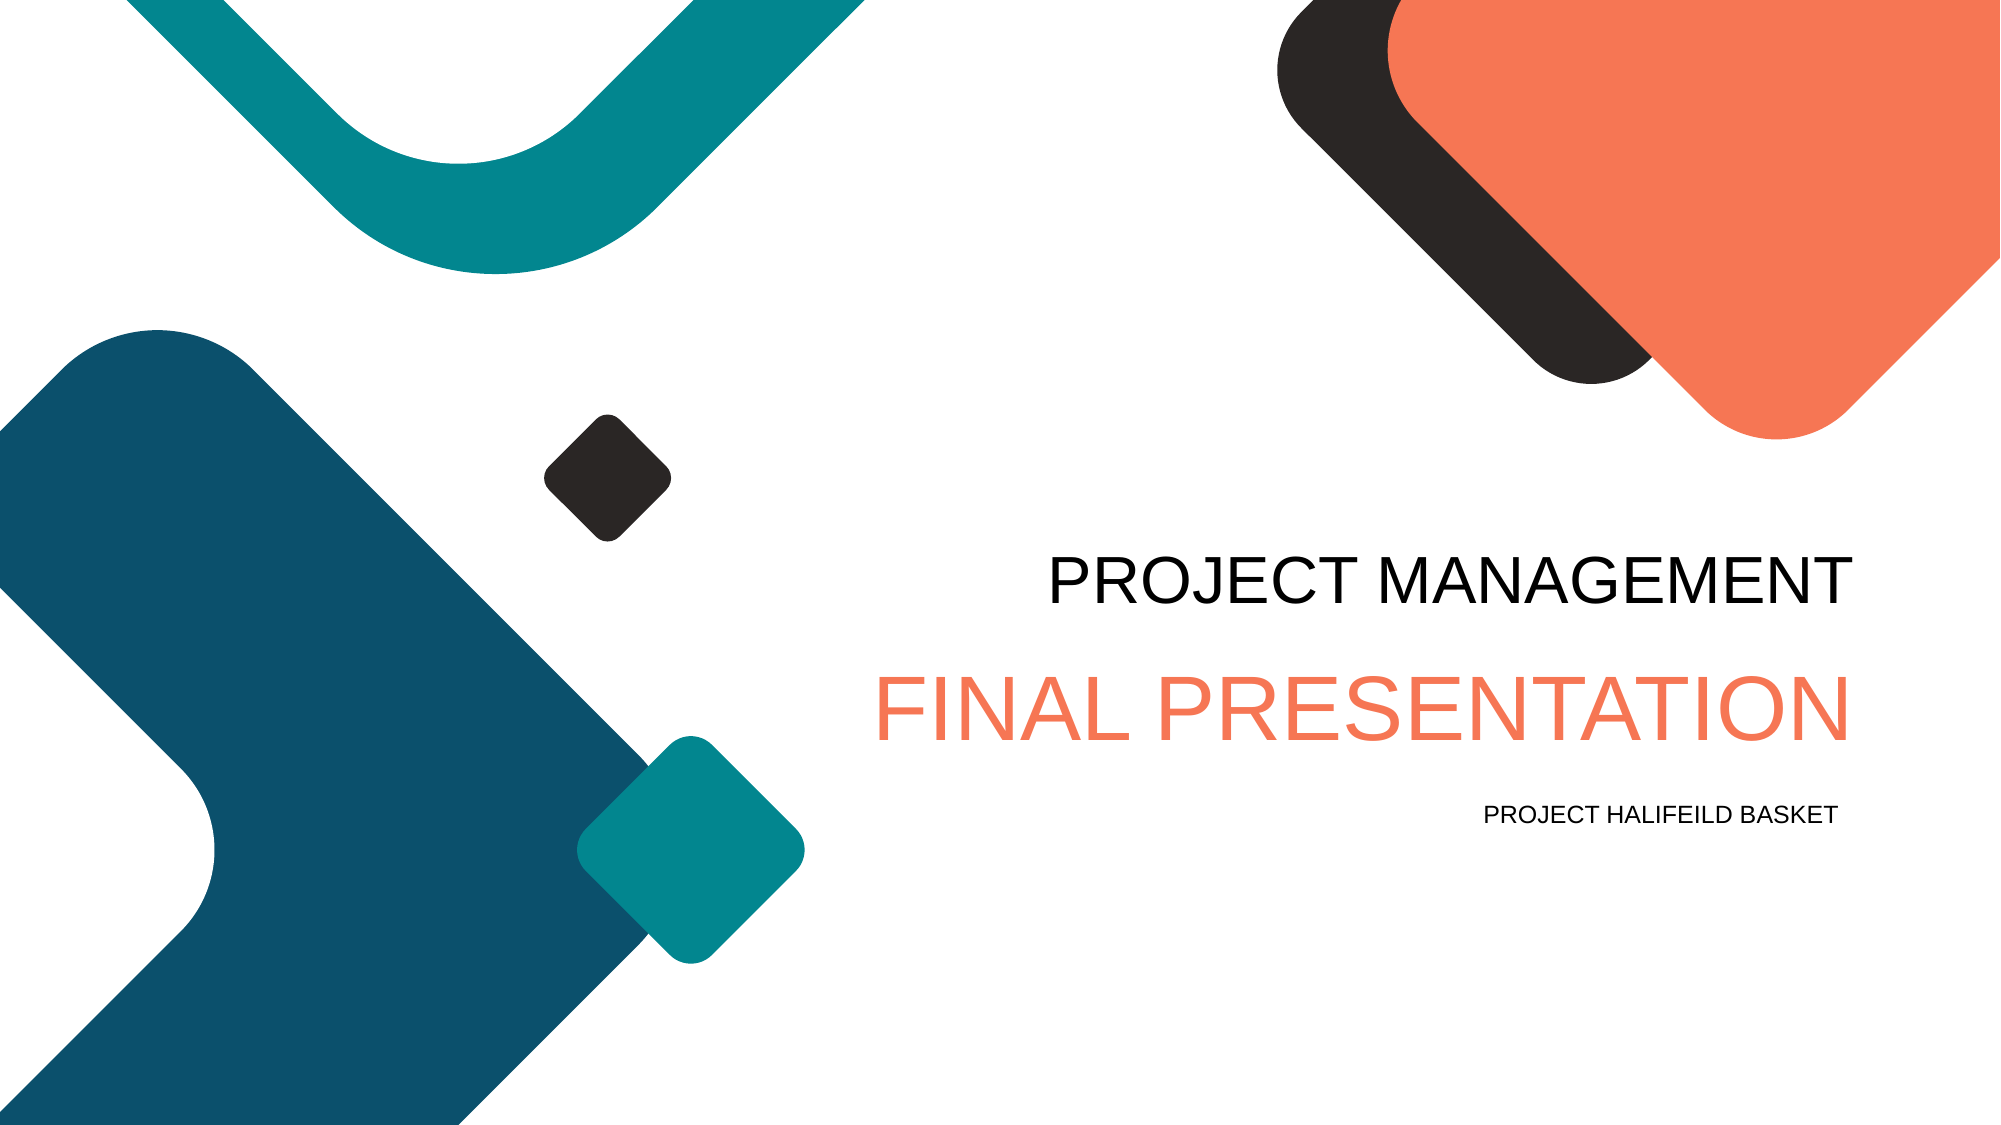

PROJECT MANAGEMENT
FINAL PRESENTATION

PROJECT HALIFEILD BASKET